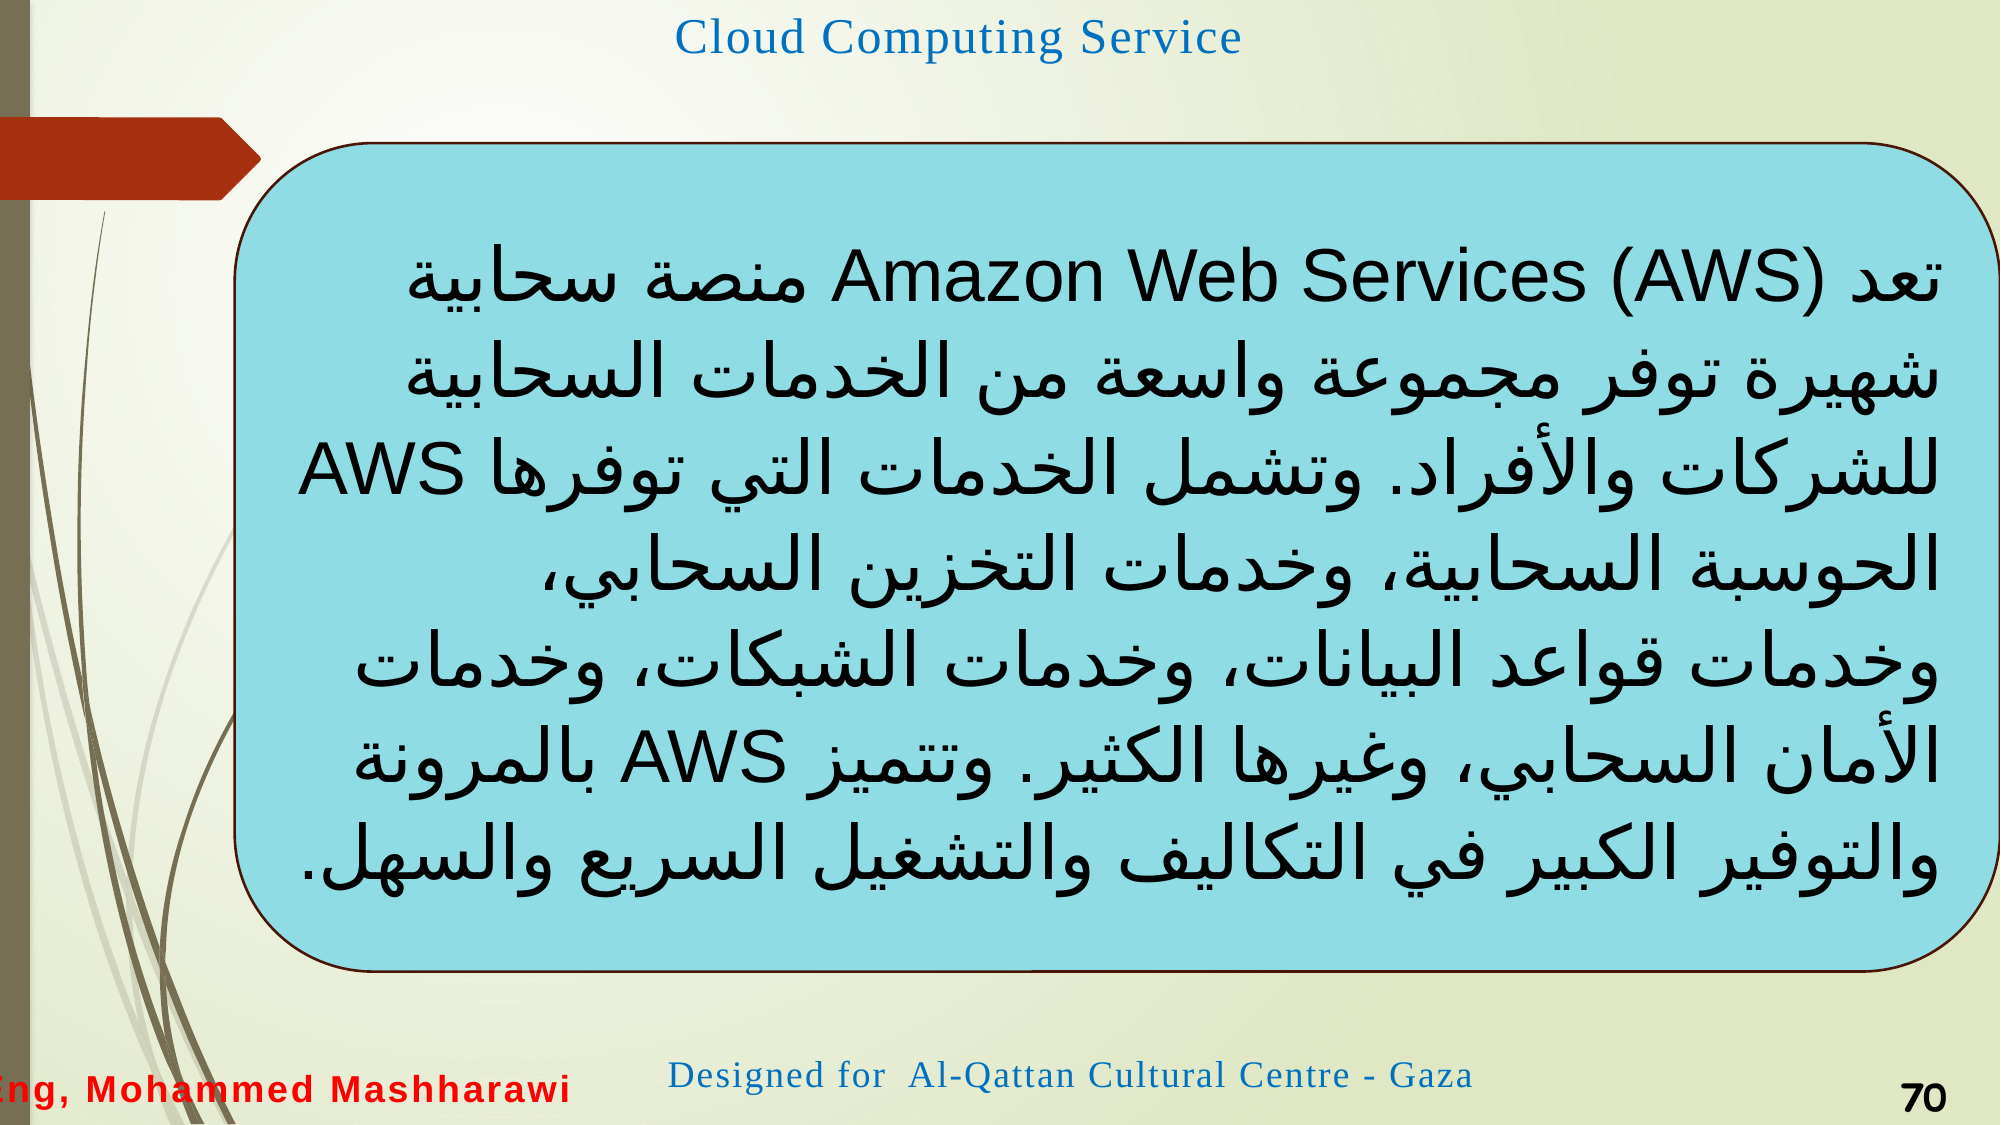

تعد Amazon Web Services (AWS) منصة سحابية شهيرة توفر مجموعة واسعة من الخدمات السحابية للشركات والأفراد. وتشمل الخدمات التي توفرها AWS الحوسبة السحابية، وخدمات التخزين السحابي، وخدمات قواعد البيانات، وخدمات الشبكات، وخدمات الأمان السحابي، وغيرها الكثير. وتتميز AWS بالمرونة والتوفير الكبير في التكاليف والتشغيل السريع والسهل.